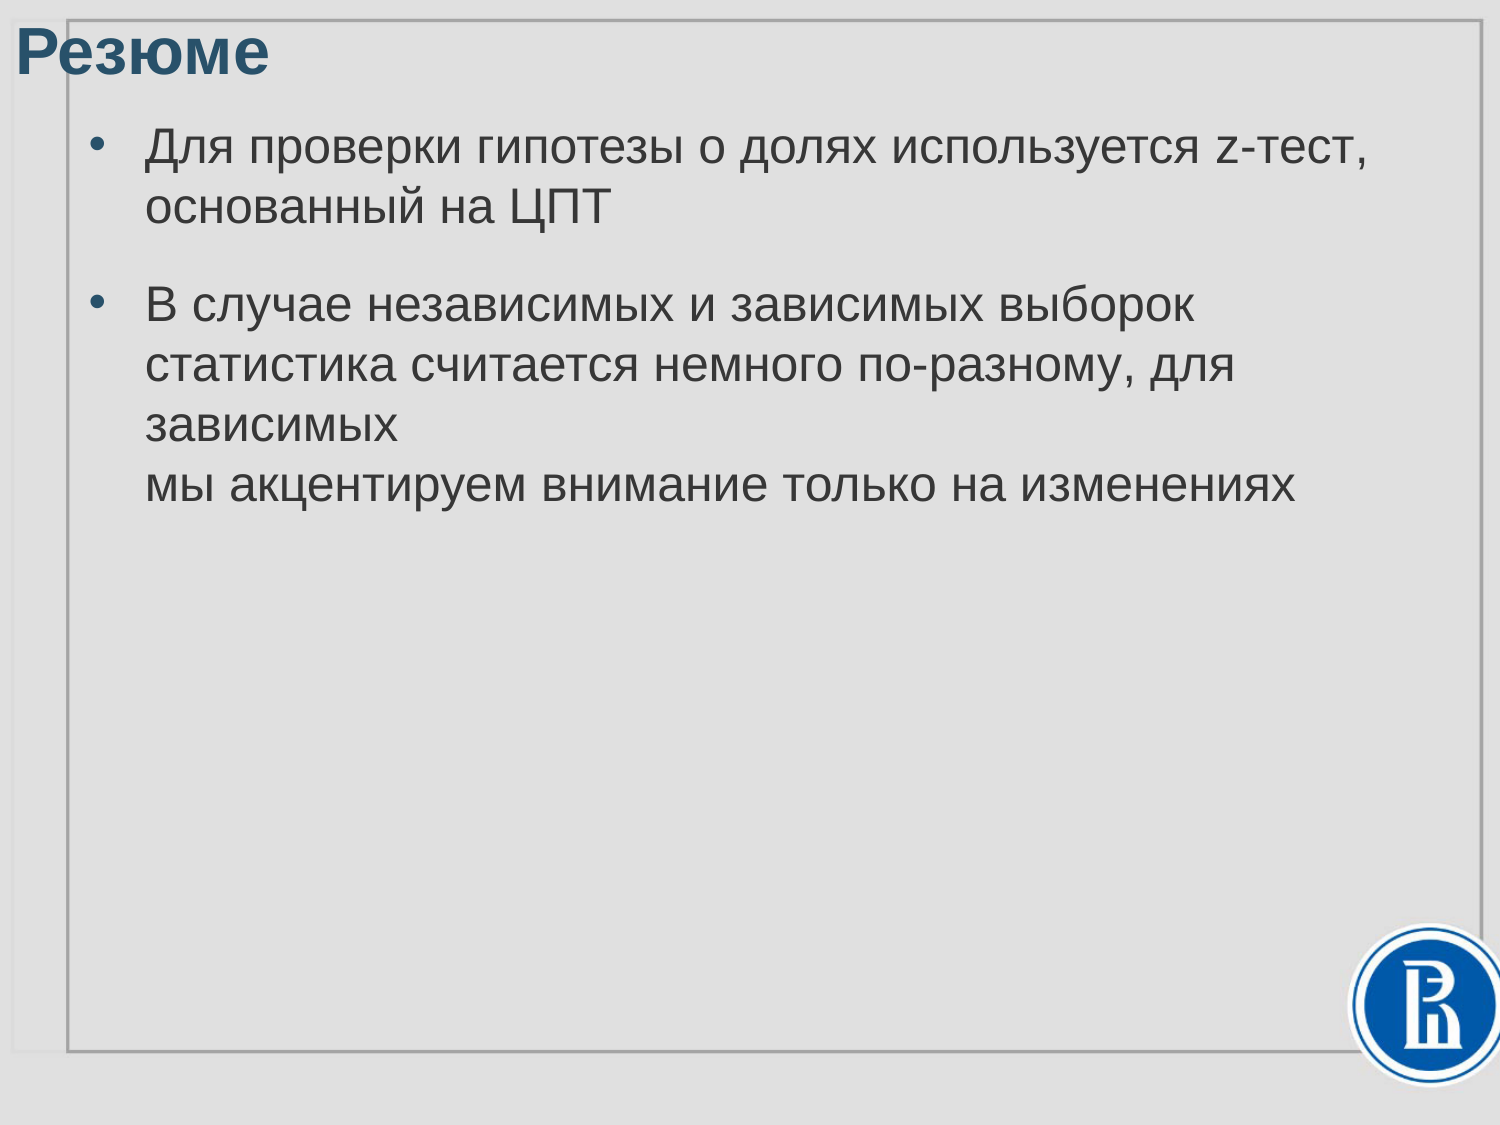

# Резюме
Для проверки гипотезы о долях используется z-тест, основанный на ЦПТ
В случае независимых и зависимых выборок статистика считается немного по-разному, для зависимых
мы акцентируем внимание только на изменениях